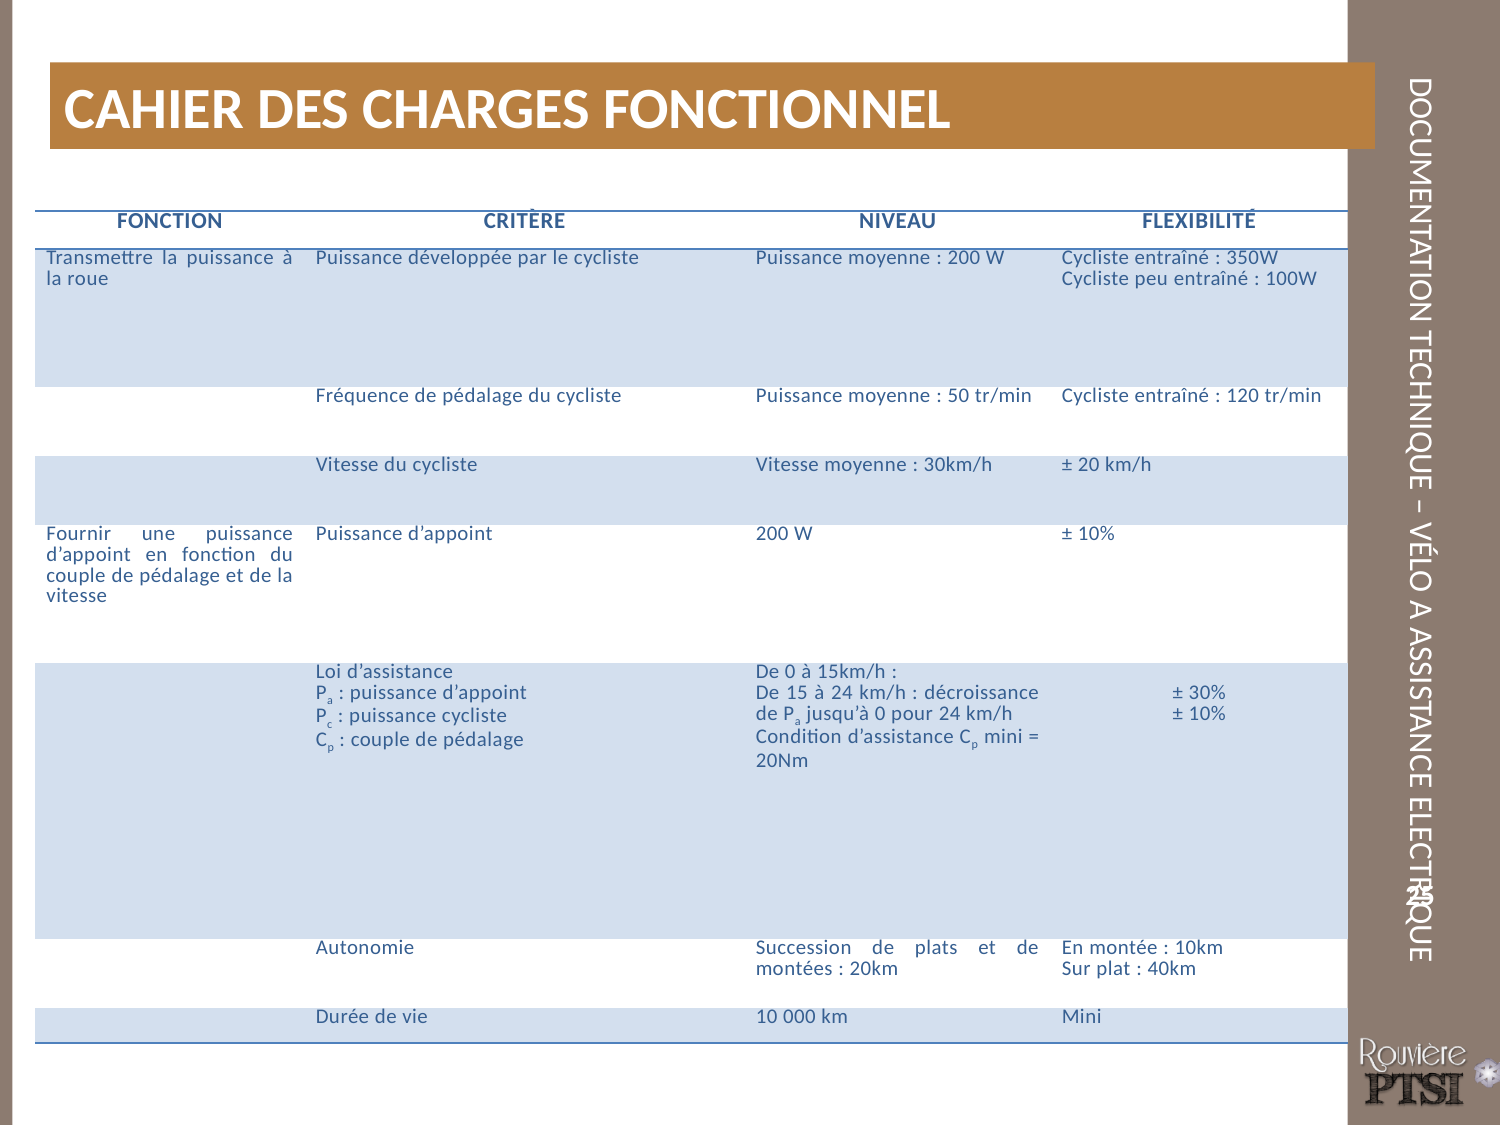

Cahier des charges fonctionnel
| Fonction | Critère | Niveau | Flexibilité |
| --- | --- | --- | --- |
| Transmettre la puissance à la roue | Puissance développée par le cycliste | Puissance moyenne : 200 W | Cycliste entraîné : 350W Cycliste peu entraîné : 100W |
|  | Fréquence de pédalage du cycliste | Puissance moyenne : 50 tr/min | Cycliste entraîné : 120 tr/min |
|  | Vitesse du cycliste | Vitesse moyenne : 30km/h | ± 20 km/h |
| Fournir une puissance d’appoint en fonction du couple de pédalage et de la vitesse | Puissance d’appoint | 200 W | ± 10% |
|  | Loi d’assistance Pa : puissance d’appoint Pc : puissance cycliste Cp : couple de pédalage | De 0 à 15km/h : De 15 à 24 km/h : décroissance de Pa jusqu’à 0 pour 24 km/h Condition d’assistance Cp mini = 20Nm | ± 30% ± 10% |
|  | Autonomie | Succession de plats et de montées : 20km | En montée : 10km Sur plat : 40km |
|  | Durée de vie | 10 000 km | Mini |
25